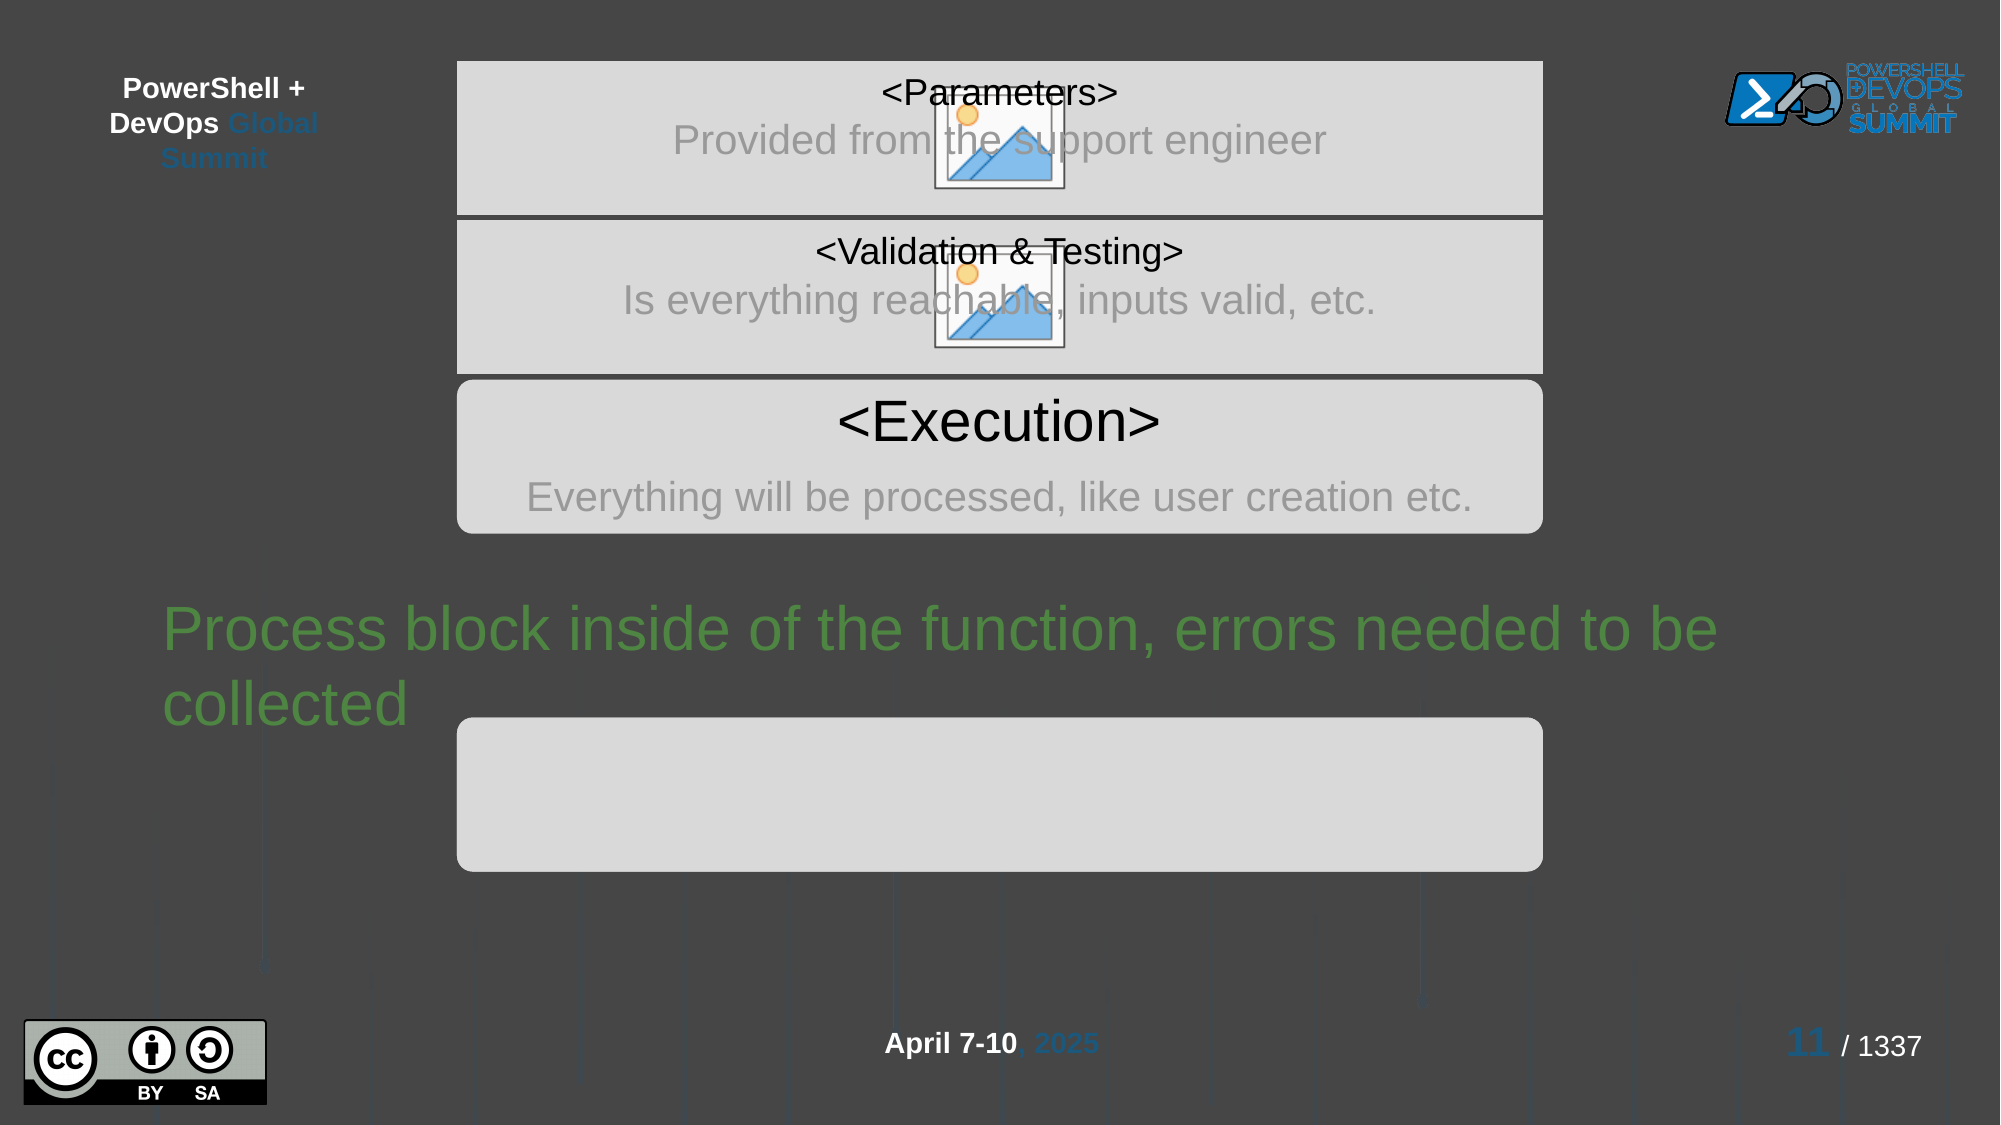

<Parameters>
Provided from the support engineer
<Validation & Testing>
Is everything reachable, inputs valid, etc.

<Execution>
Everything will be processed, like user creation etc.
Process block inside of the function, errors needed to be collected

<Result>
Feedback for support engineer, errors etc.